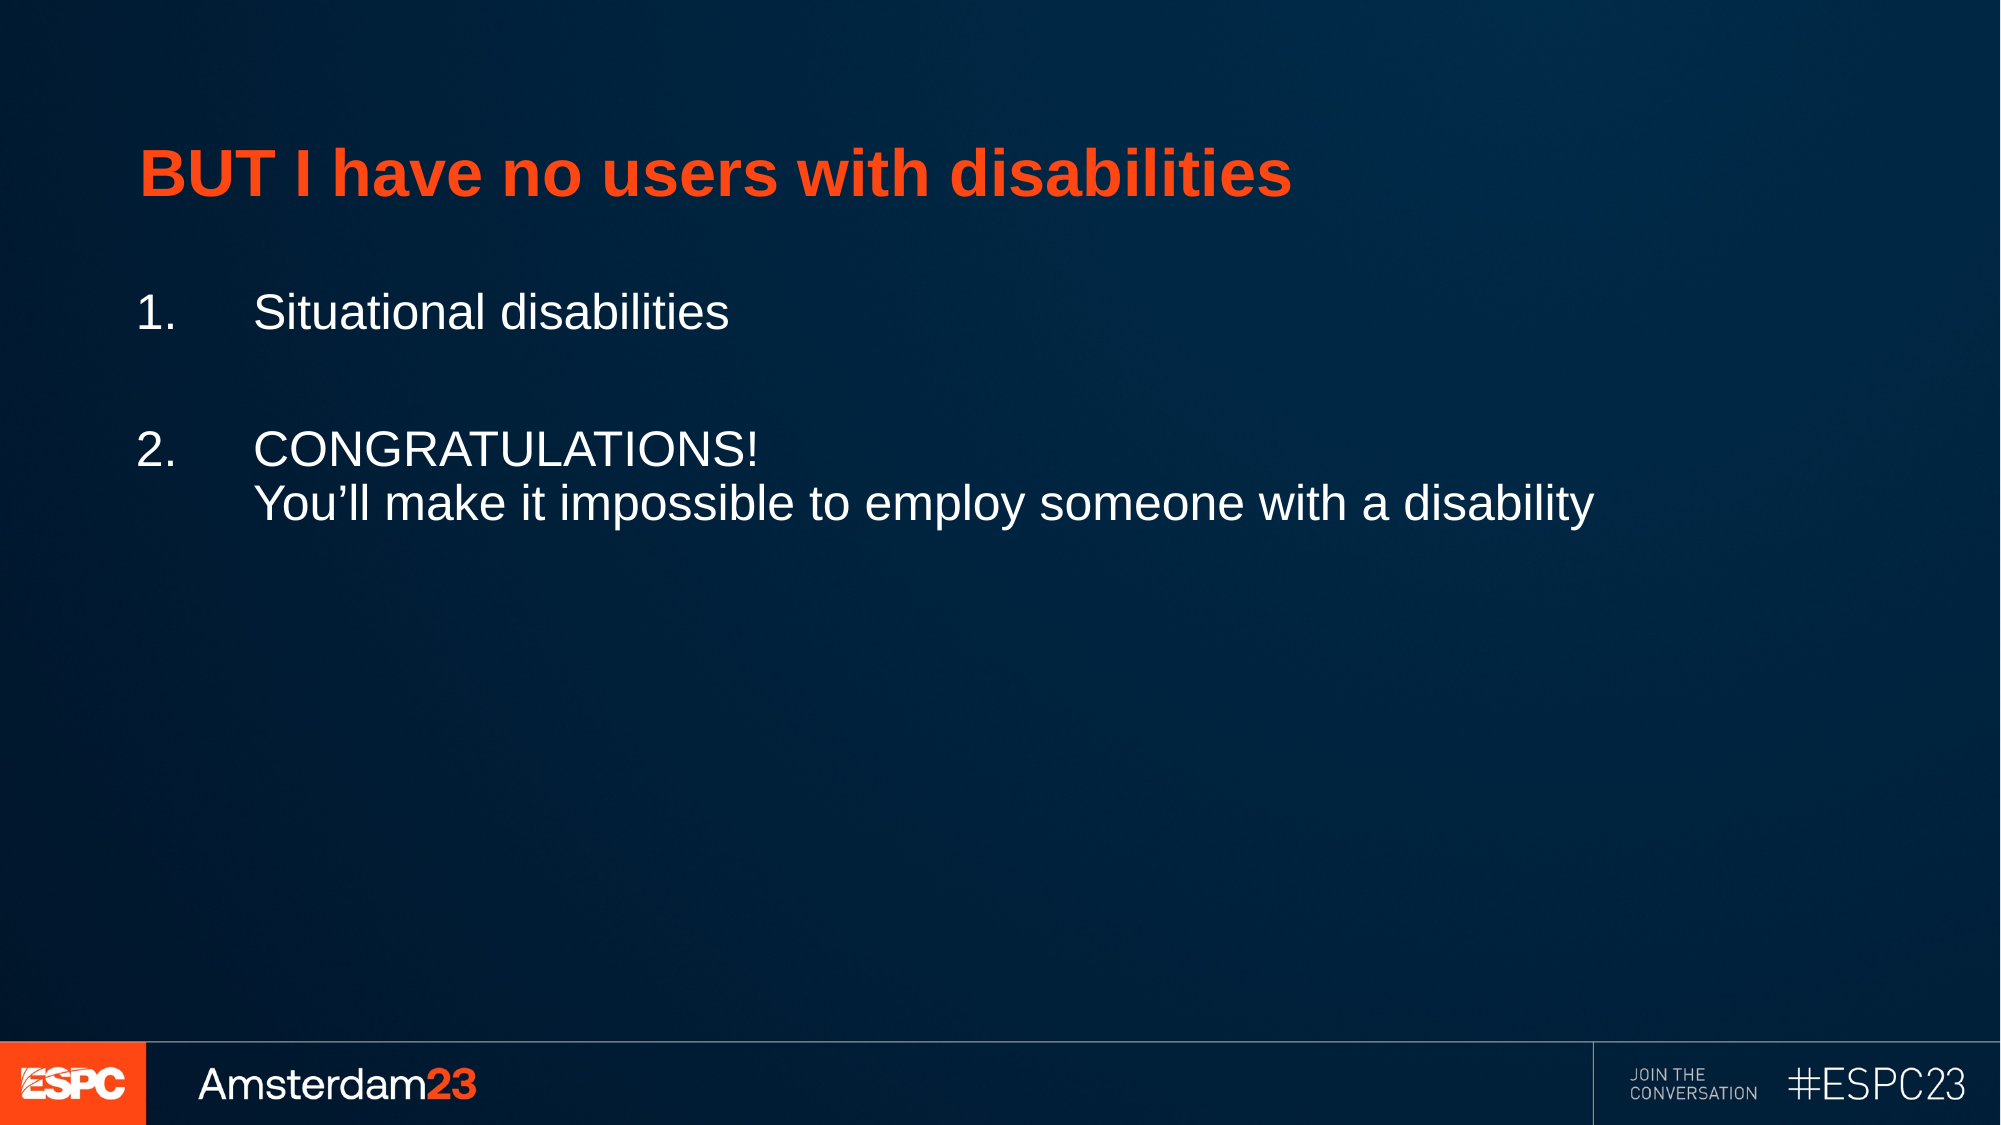

# BUT I have no users with disabilities
Situational disabilities
CONGRATULATIONS!
You’ll make it impossible to employ someone with a disability